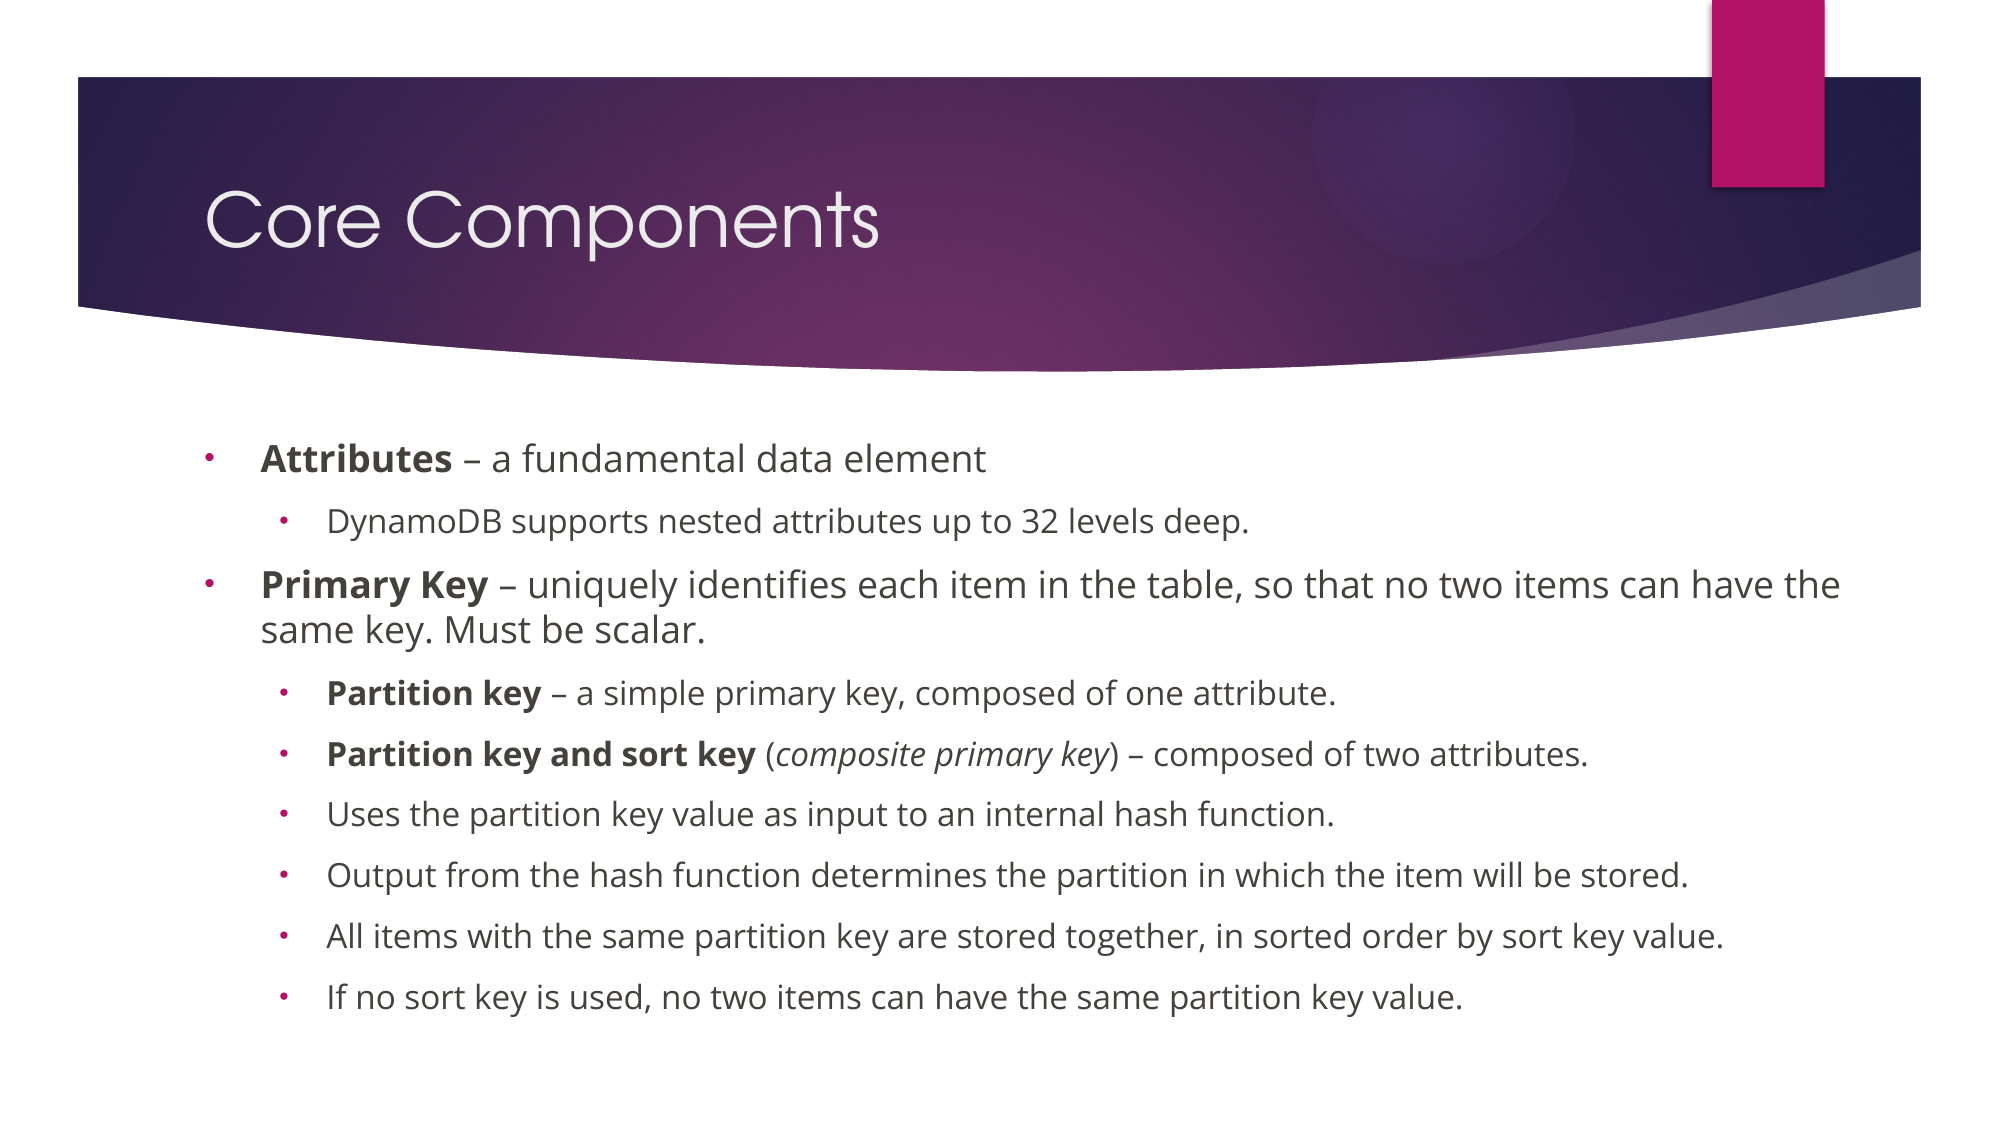

# Core Components
Attributes – a fundamental data element
DynamoDB supports nested attributes up to 32 levels deep.
Primary Key – uniquely identifies each item in the table, so that no two items can have the same key. Must be scalar.
Partition key – a simple primary key, composed of one attribute.
Partition key and sort key (composite primary key) – composed of two attributes.
Uses the partition key value as input to an internal hash function.
Output from the hash function determines the partition in which the item will be stored.
All items with the same partition key are stored together, in sorted order by sort key value.
If no sort key is used, no two items can have the same partition key value.